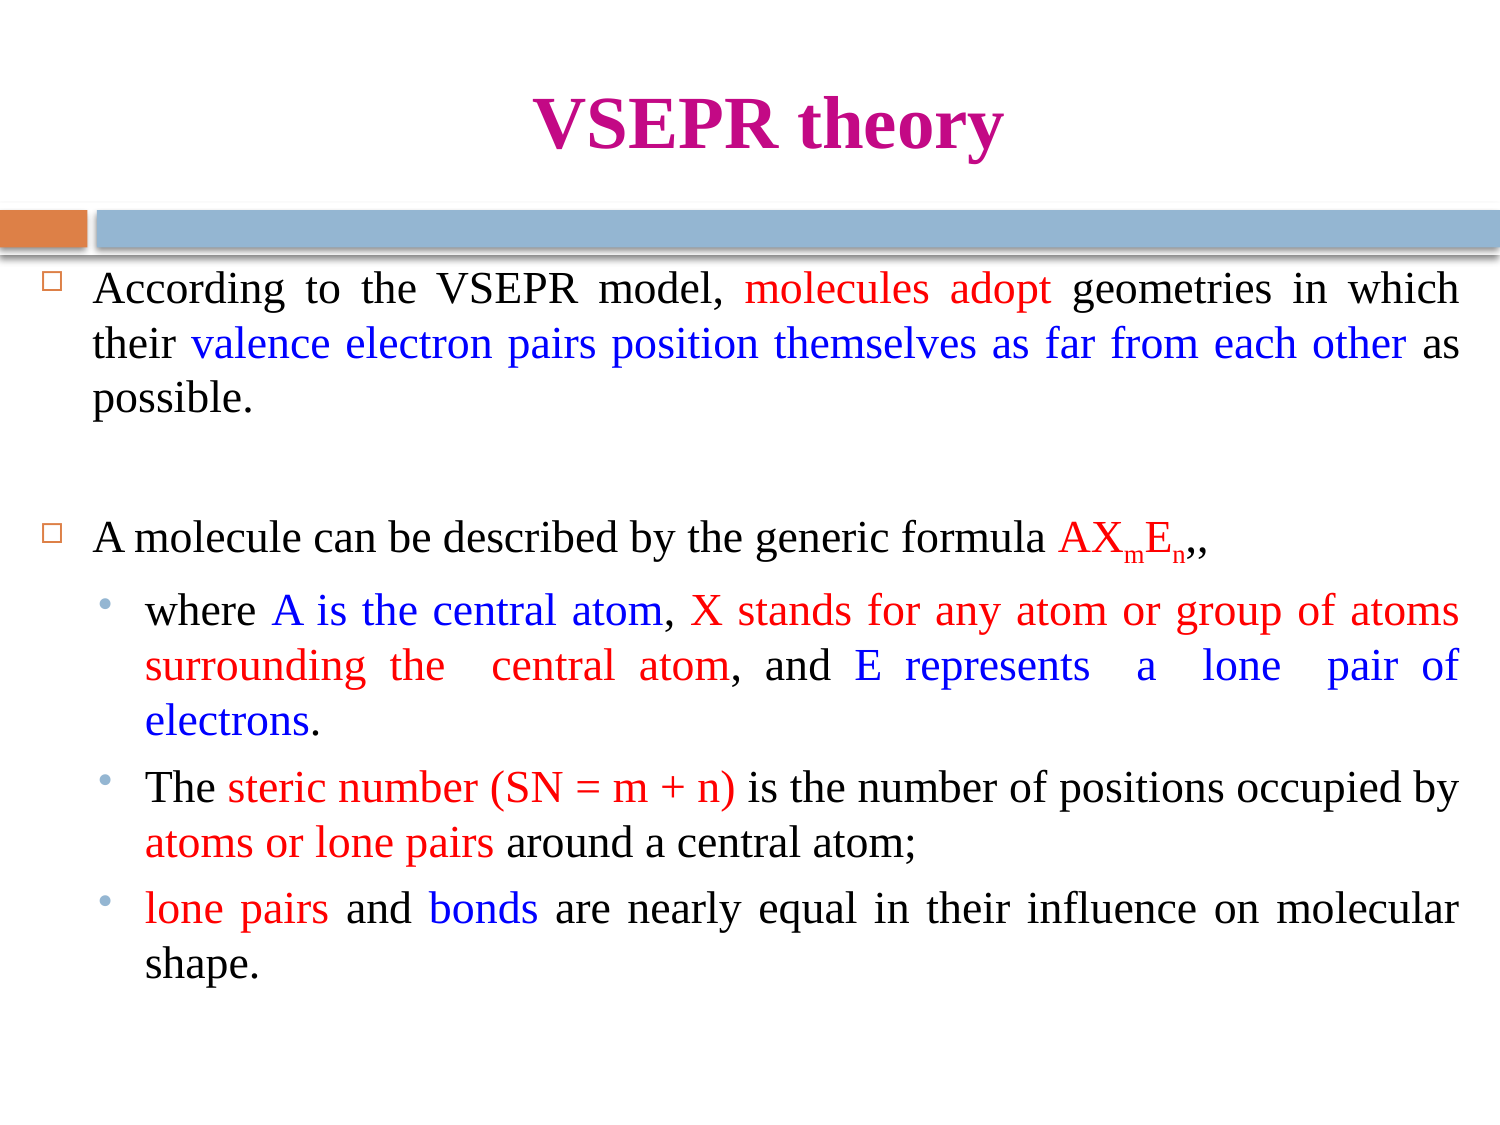

# VSEPR theory
According to the VSEPR model, molecules adopt geometries in which their valence electron pairs position themselves as far from each other as possible.

A molecule can be described by the generic formula AXmEn,,
where A is the central atom, X stands for any atom or group of atoms surrounding the  central atom, and E represents  a  lone  pair of electrons.
The steric number (SN = m + n) is the number of positions occupied by atoms or lone pairs around a central atom;
lone pairs and bonds are nearly equal in their influence on molecular shape.